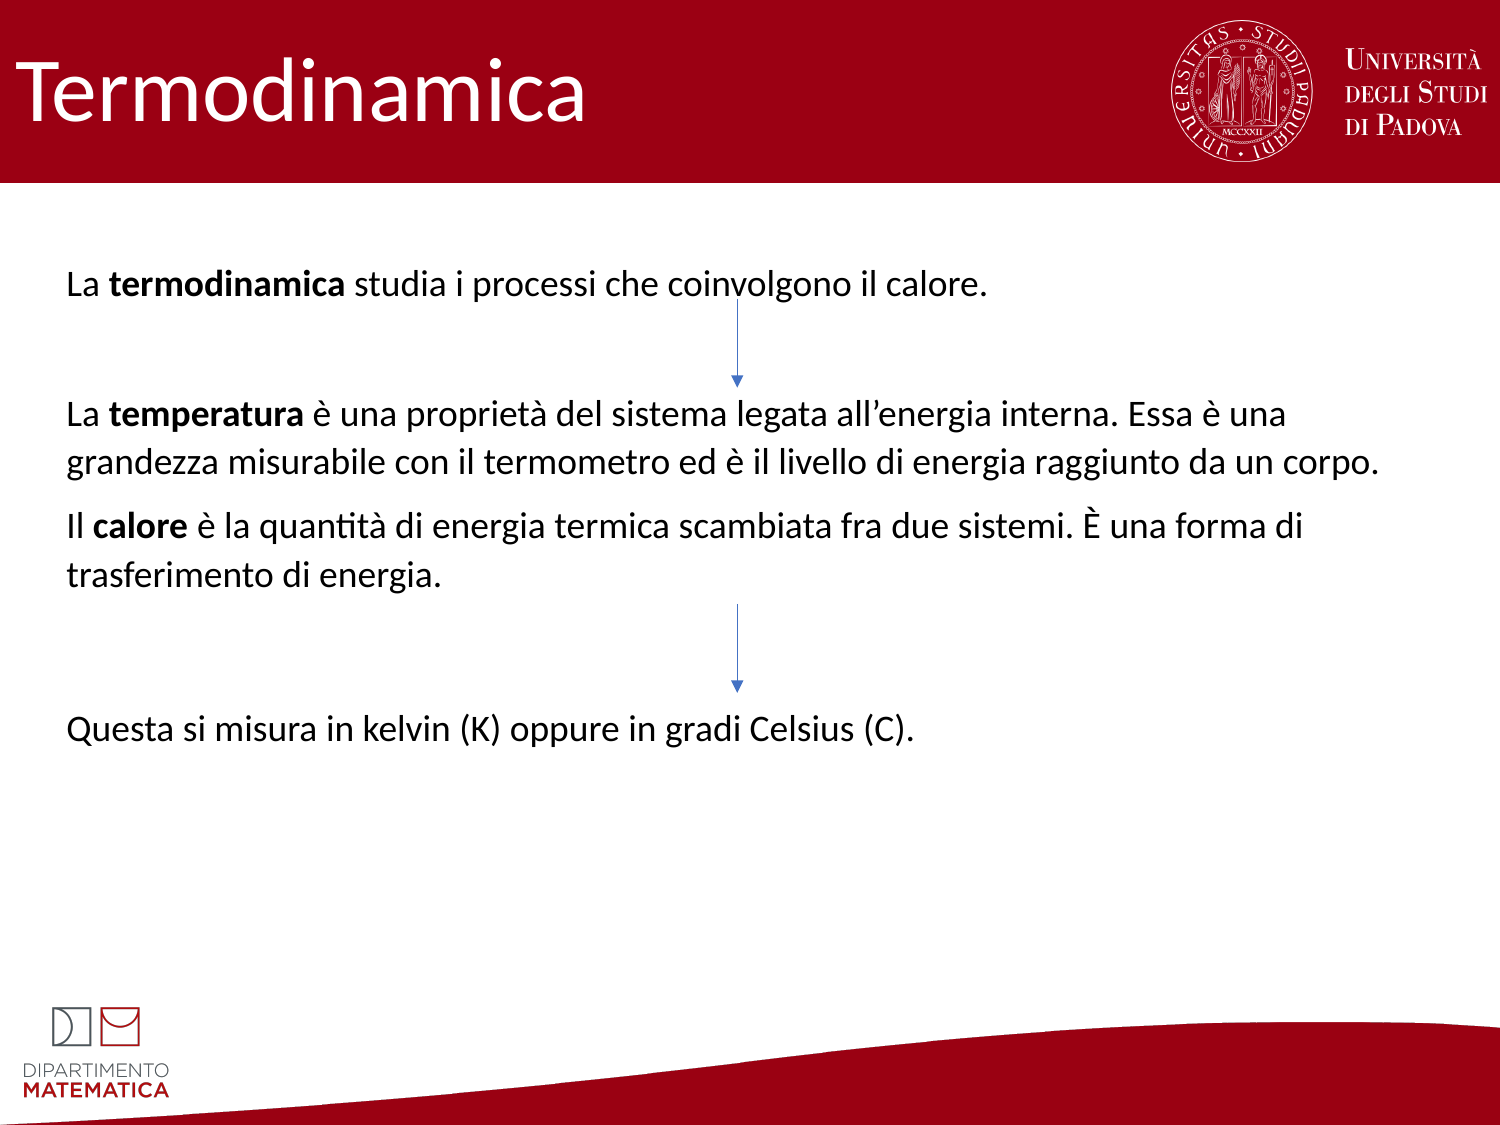

# Termodinamica
La termodinamica studia i processi che coinvolgono il calore.

La temperatura è una proprietà del sistema legata all’energia interna. Essa è una grandezza misurabile con il termometro ed è il livello di energia raggiunto da un corpo.
Il calore è la quantità di energia termica scambiata fra due sistemi. È una forma di trasferimento di energia.
Questa si misura in kelvin (K) oppure in gradi Celsius (C).